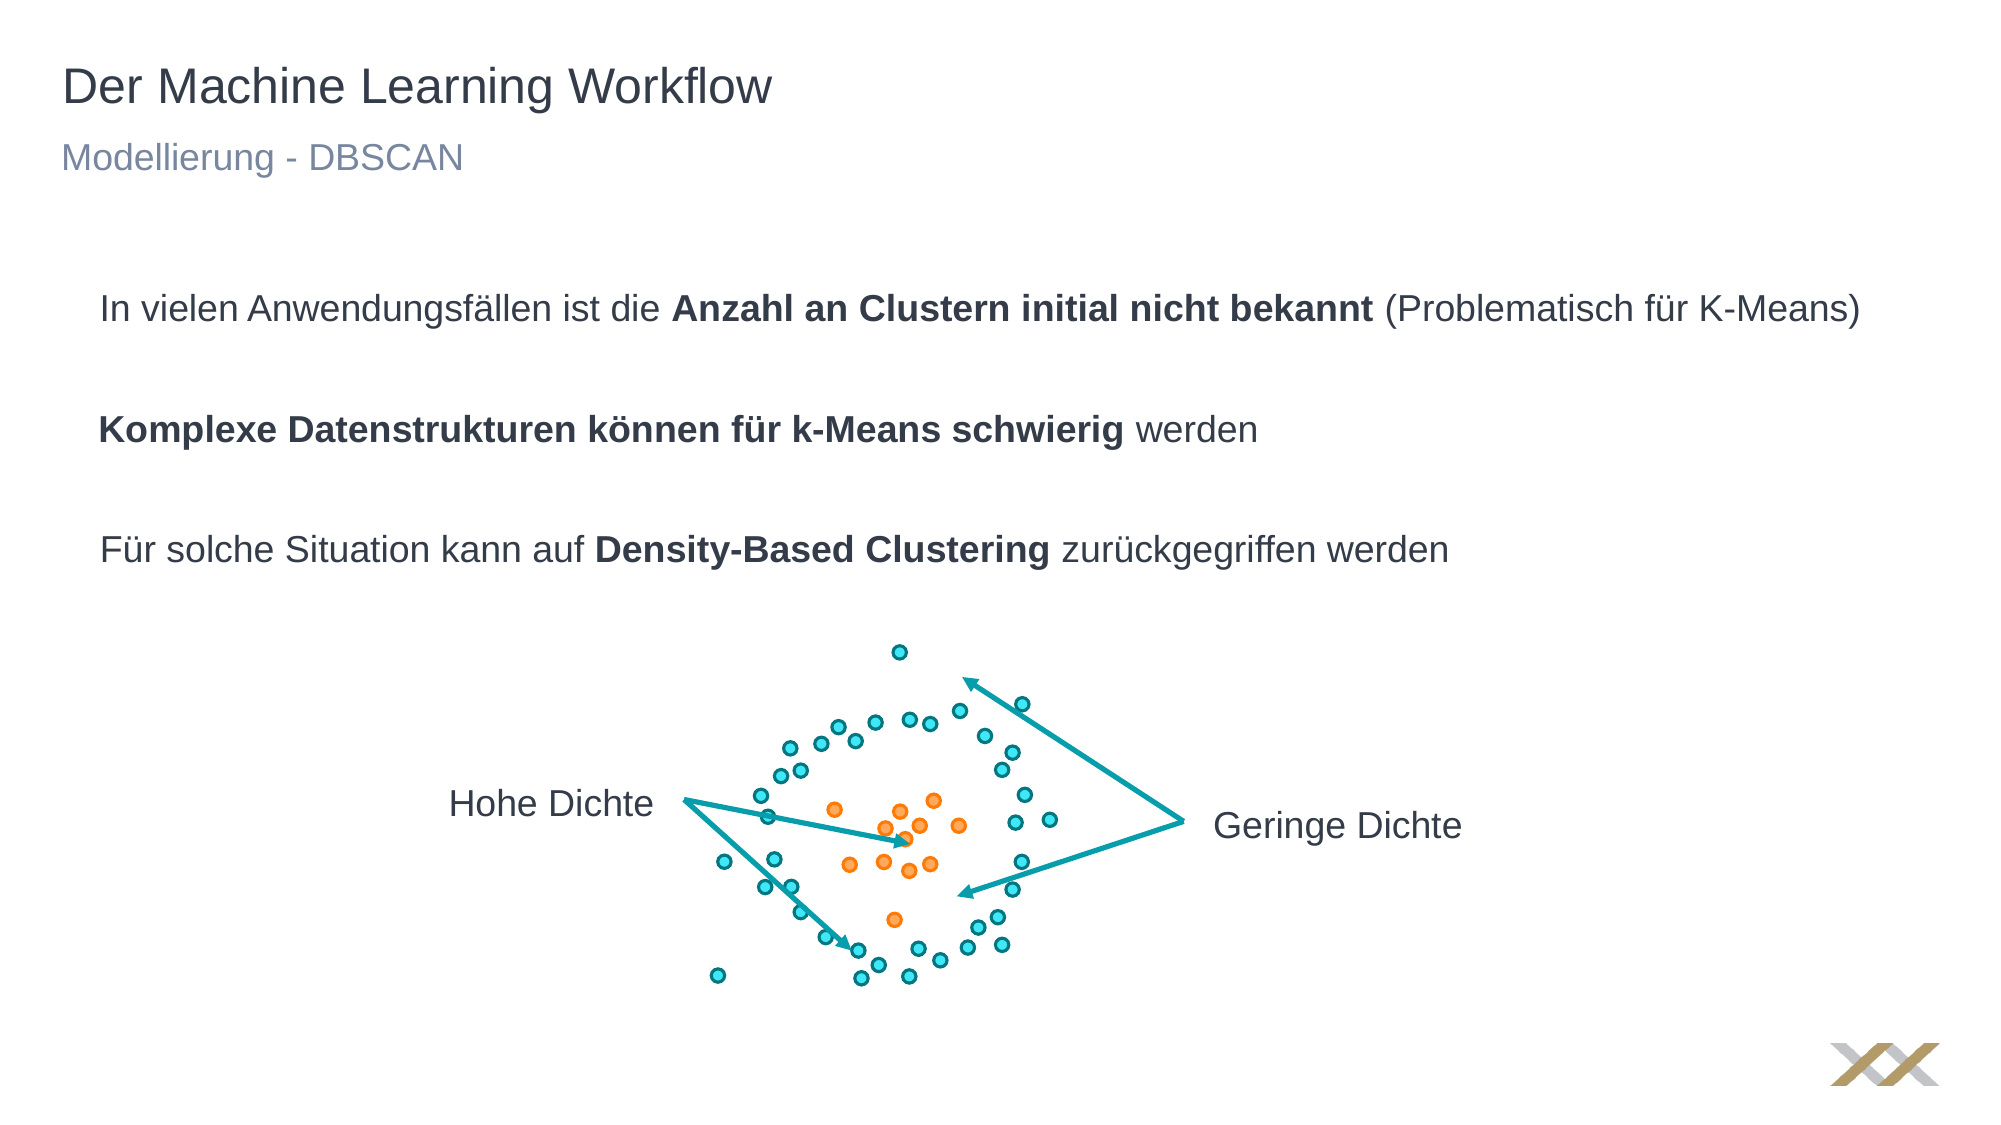

# Der Machine Learning Workflow
Modellierung - DBSCAN
In vielen Anwendungsfällen ist die Anzahl an Clustern initial nicht bekannt (Problematisch für K-Means)
Komplexe Datenstrukturen können für k-Means schwierig werden
Für solche Situation kann auf Density-Based Clustering zurückgegriffen werden

Hohe Dichte
Geringe Dichte